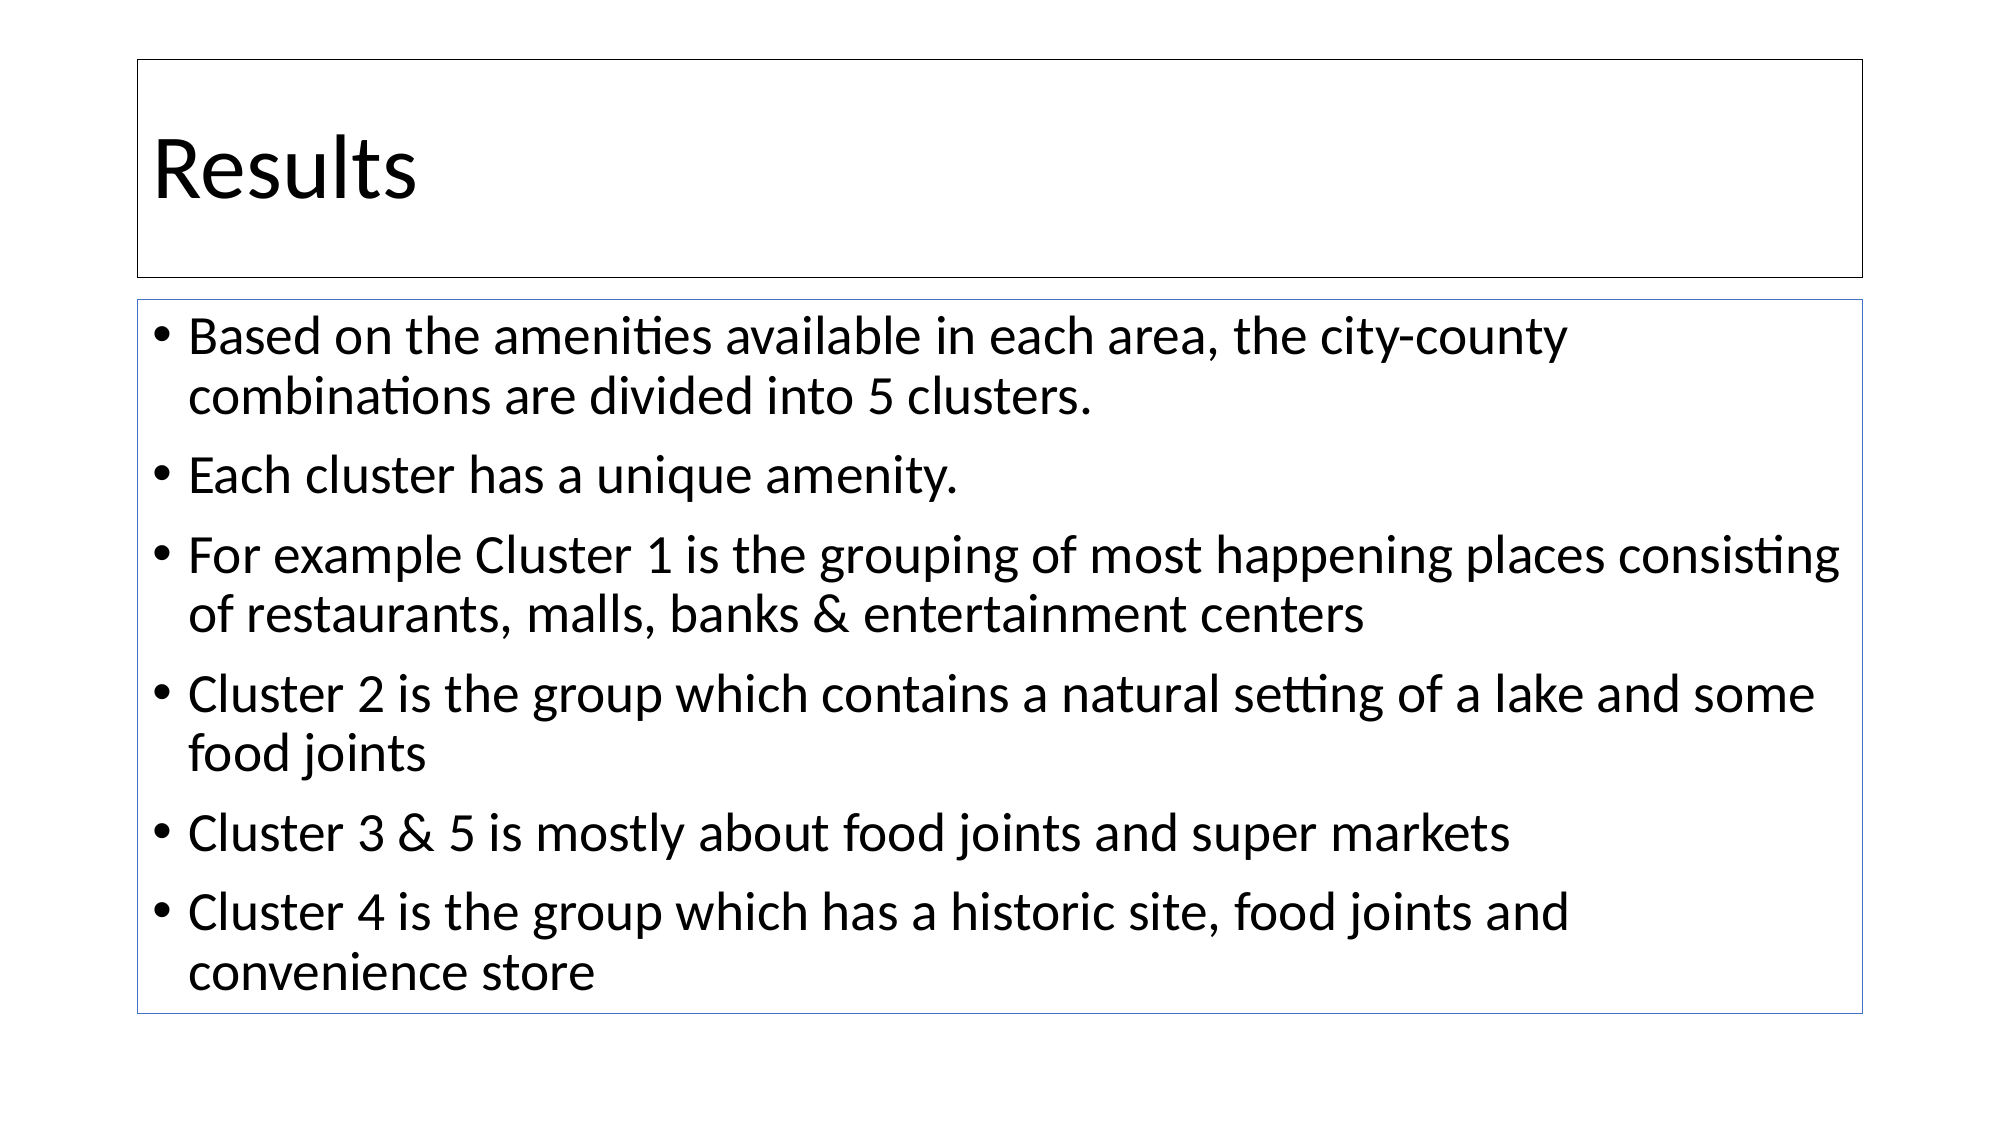

# Results
Based on the amenities available in each area, the city-county combinations are divided into 5 clusters.
Each cluster has a unique amenity.
For example Cluster 1 is the grouping of most happening places consisting of restaurants, malls, banks & entertainment centers
Cluster 2 is the group which contains a natural setting of a lake and some food joints
Cluster 3 & 5 is mostly about food joints and super markets
Cluster 4 is the group which has a historic site, food joints and convenience store